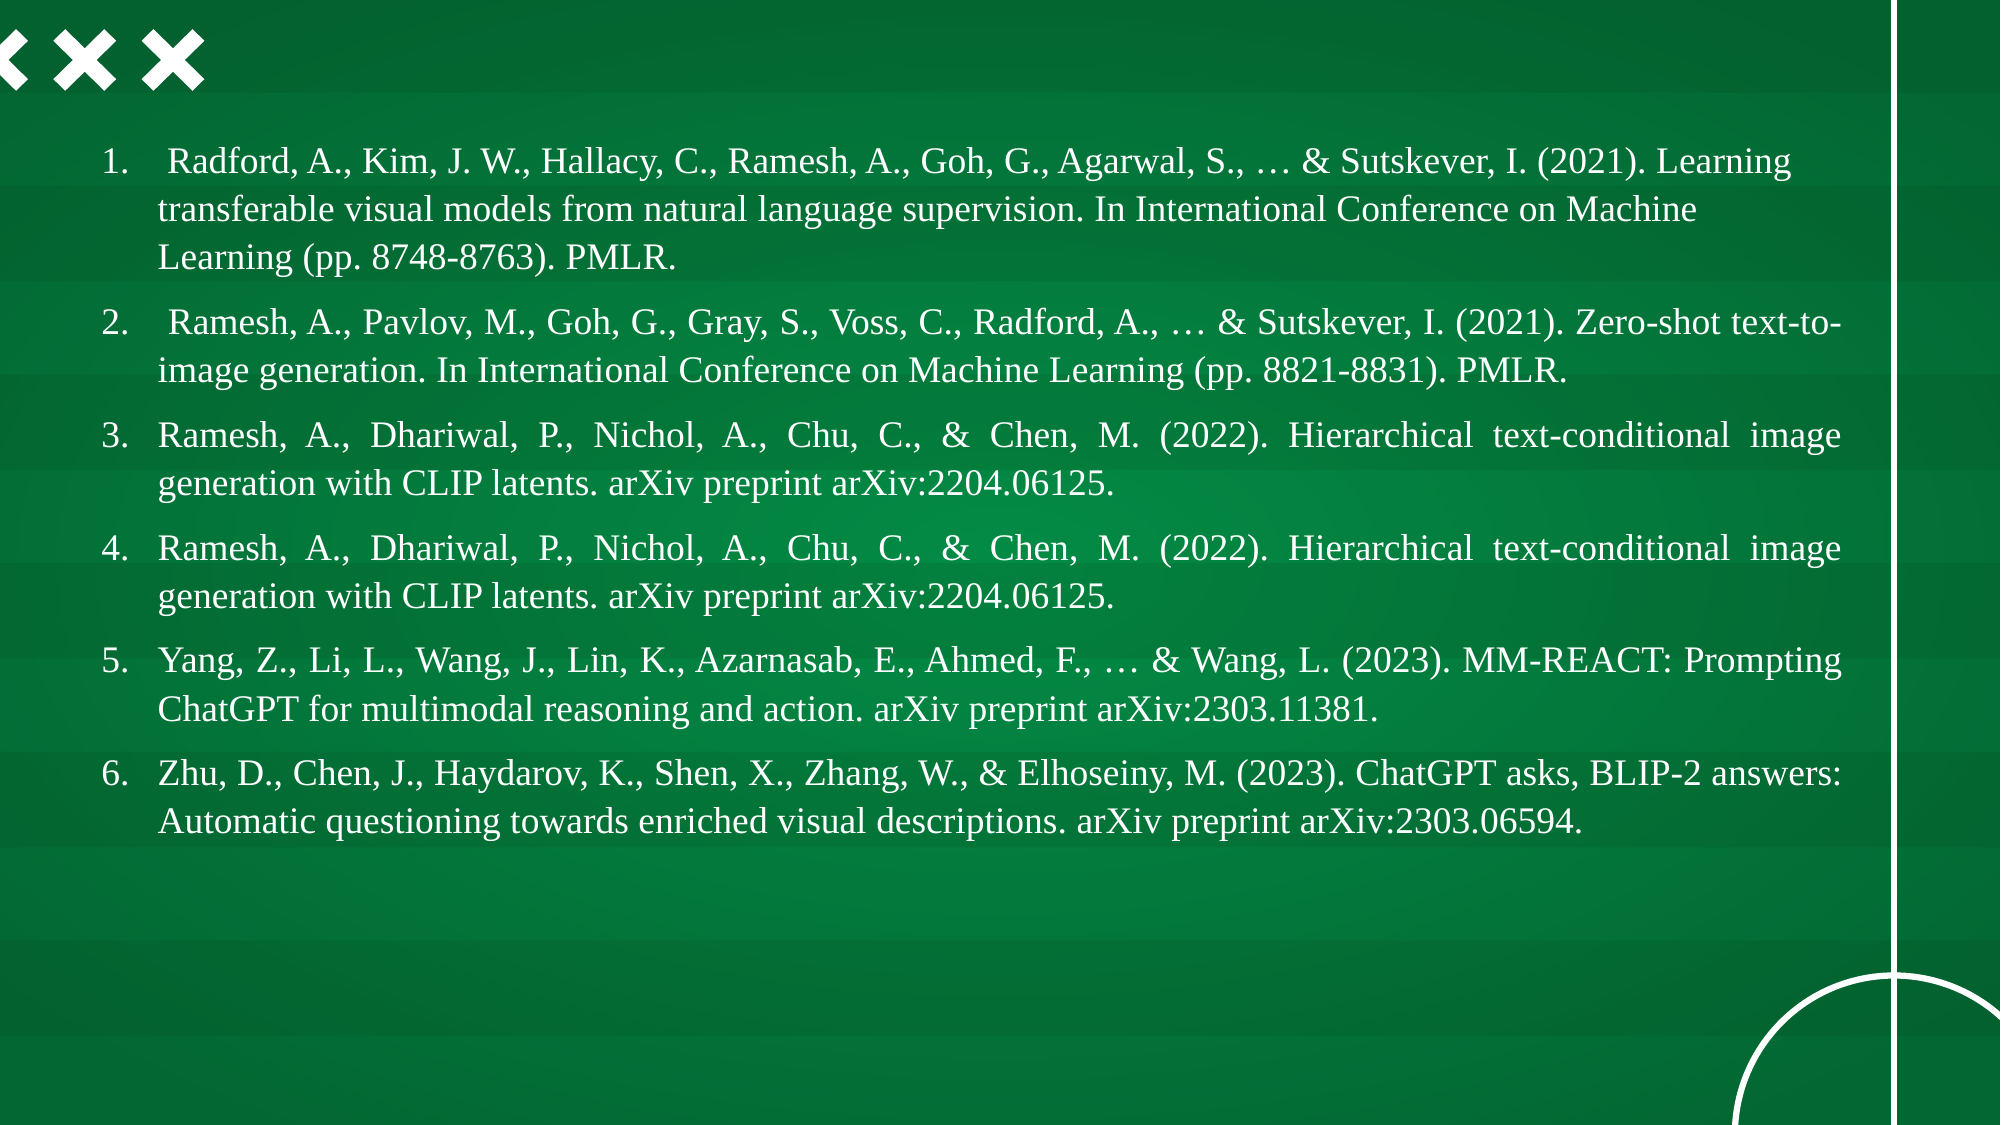

Radford, A., Kim, J. W., Hallacy, C., Ramesh, A., Goh, G., Agarwal, S., … & Sutskever, I. (2021). Learning transferable visual models from natural language supervision. In International Conference on Machine Learning (pp. 8748-8763). PMLR.
 Ramesh, A., Pavlov, M., Goh, G., Gray, S., Voss, C., Radford, A., … & Sutskever, I. (2021). Zero-shot text-to-image generation. In International Conference on Machine Learning (pp. 8821-8831). PMLR.
Ramesh, A., Dhariwal, P., Nichol, A., Chu, C., & Chen, M. (2022). Hierarchical text-conditional image generation with CLIP latents. arXiv preprint arXiv:2204.06125.
Ramesh, A., Dhariwal, P., Nichol, A., Chu, C., & Chen, M. (2022). Hierarchical text-conditional image generation with CLIP latents. arXiv preprint arXiv:2204.06125.
Yang, Z., Li, L., Wang, J., Lin, K., Azarnasab, E., Ahmed, F., … & Wang, L. (2023). MM-REACT: Prompting ChatGPT for multimodal reasoning and action. arXiv preprint arXiv:2303.11381.
Zhu, D., Chen, J., Haydarov, K., Shen, X., Zhang, W., & Elhoseiny, M. (2023). ChatGPT asks, BLIP-2 answers: Automatic questioning towards enriched visual descriptions. arXiv preprint arXiv:2303.06594.